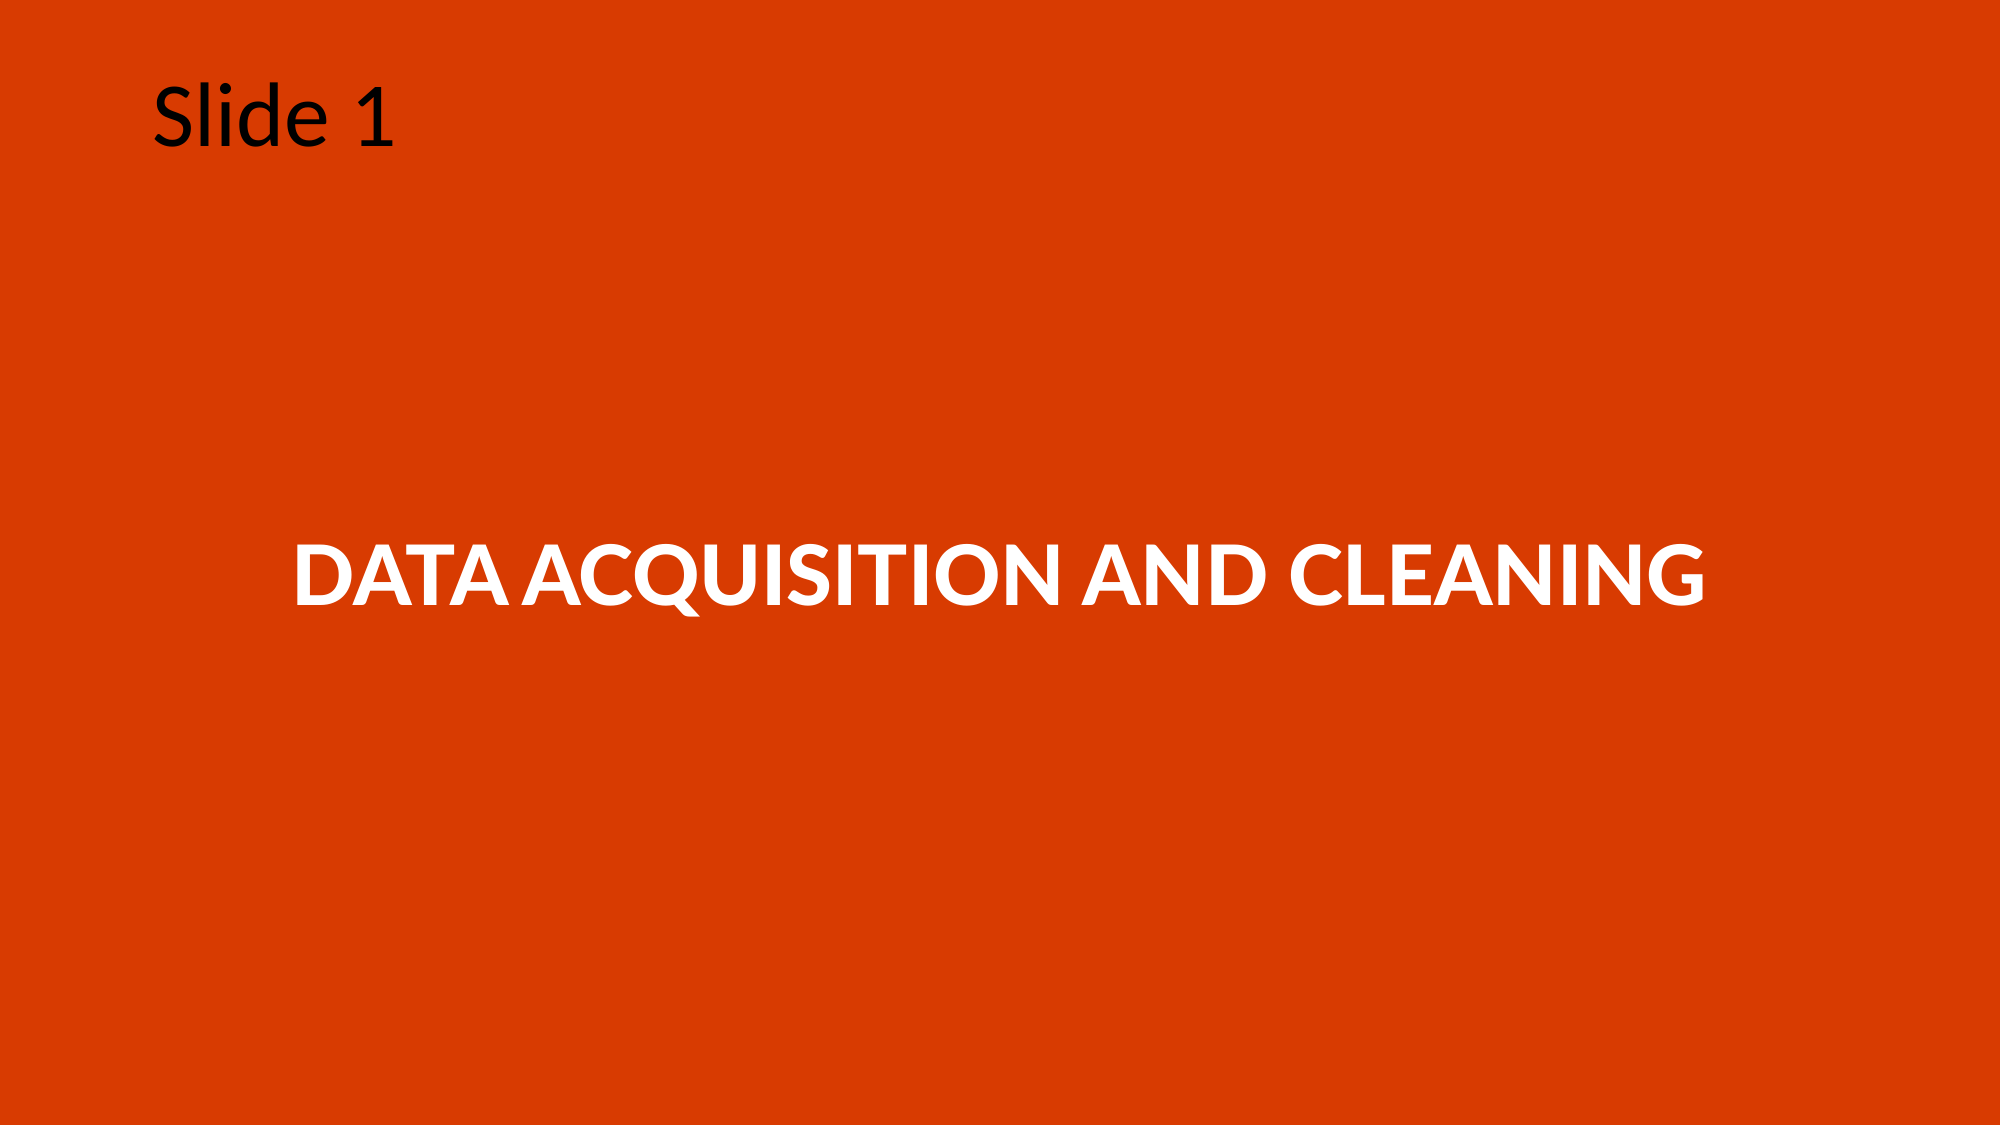

# Slide 1
DATA ACQUISITION AND CLEANING